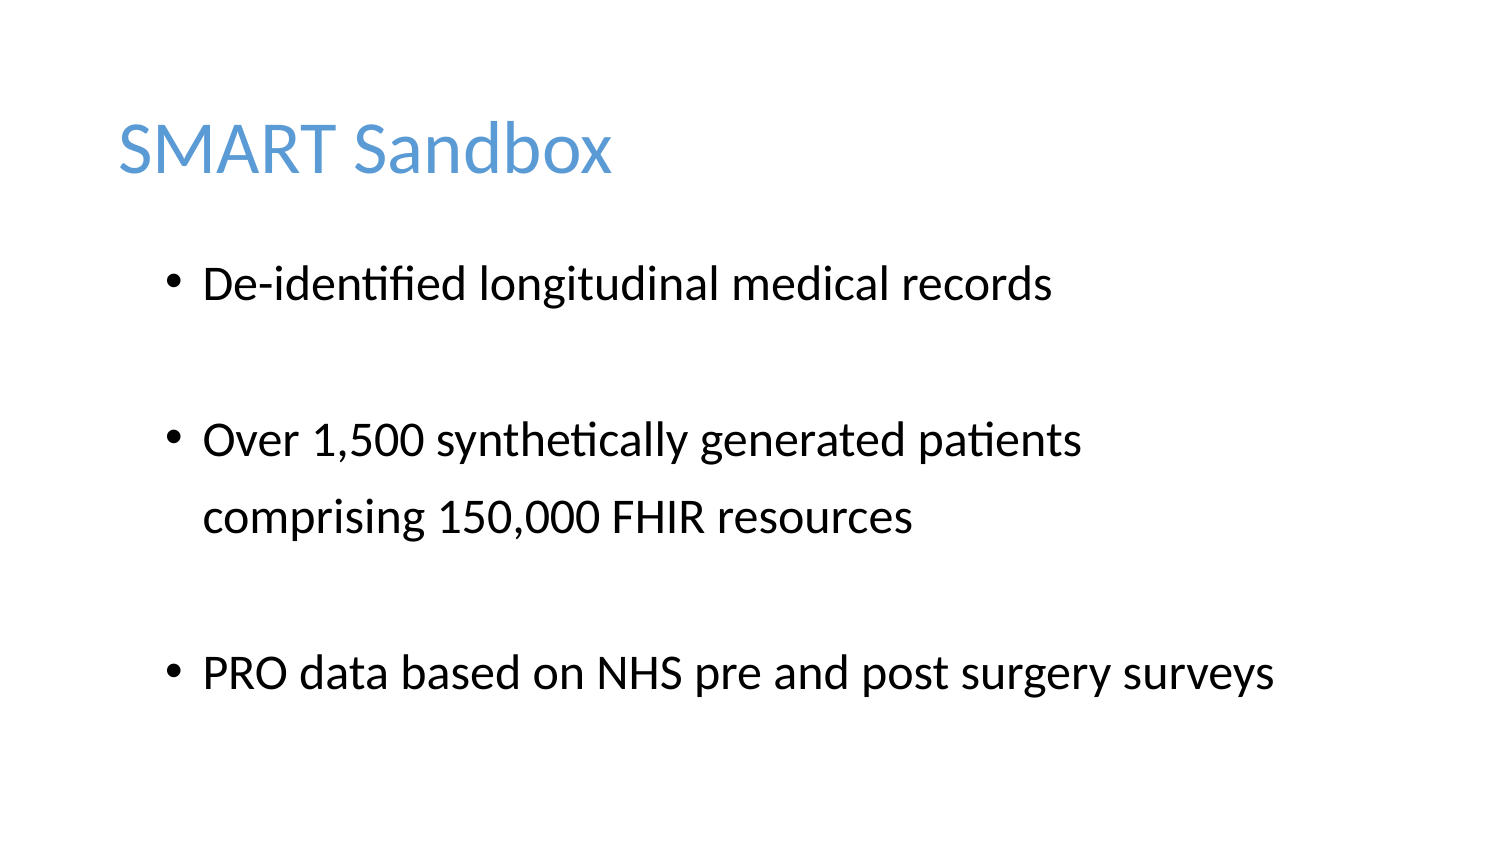

SMART Sandbox
De-identified longitudinal medical records

Over 1,500 synthetically generated patients comprising 150,000 FHIR resources

PRO data based on NHS pre and post surgery surveys